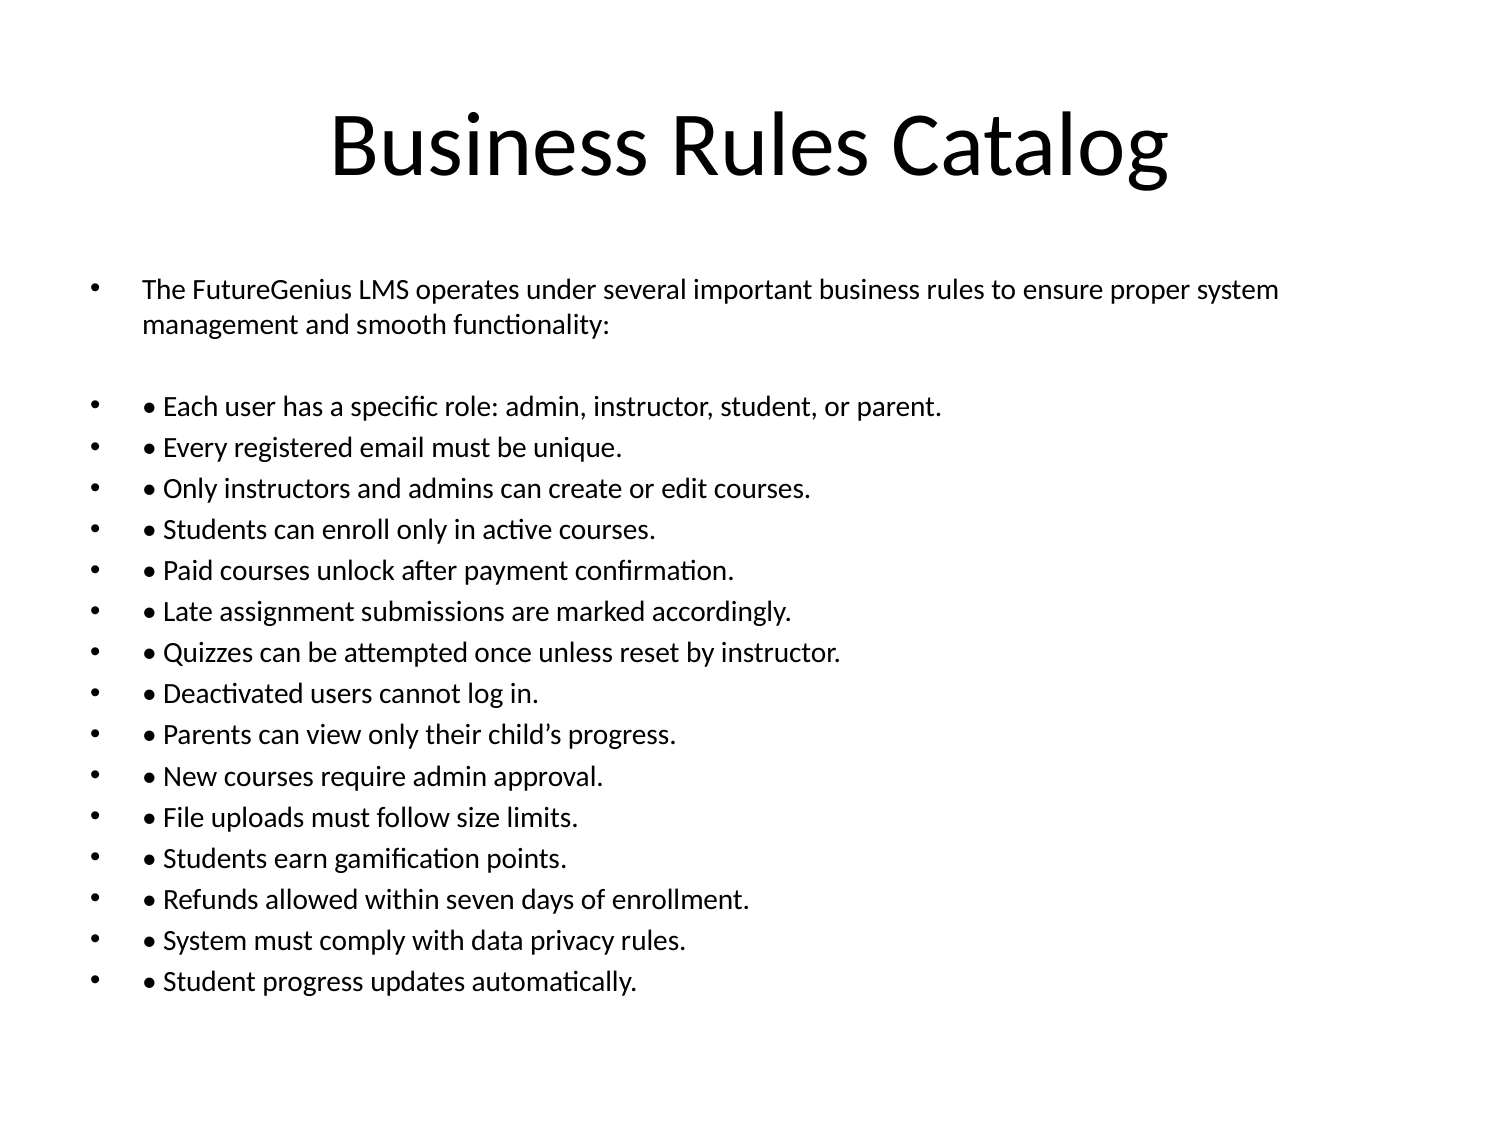

# Business Rules Catalog
The FutureGenius LMS operates under several important business rules to ensure proper system management and smooth functionality:

• Each user has a specific role: admin, instructor, student, or parent.
• Every registered email must be unique.
• Only instructors and admins can create or edit courses.
• Students can enroll only in active courses.
• Paid courses unlock after payment confirmation.
• Late assignment submissions are marked accordingly.
• Quizzes can be attempted once unless reset by instructor.
• Deactivated users cannot log in.
• Parents can view only their child’s progress.
• New courses require admin approval.
• File uploads must follow size limits.
• Students earn gamification points.
• Refunds allowed within seven days of enrollment.
• System must comply with data privacy rules.
• Student progress updates automatically.